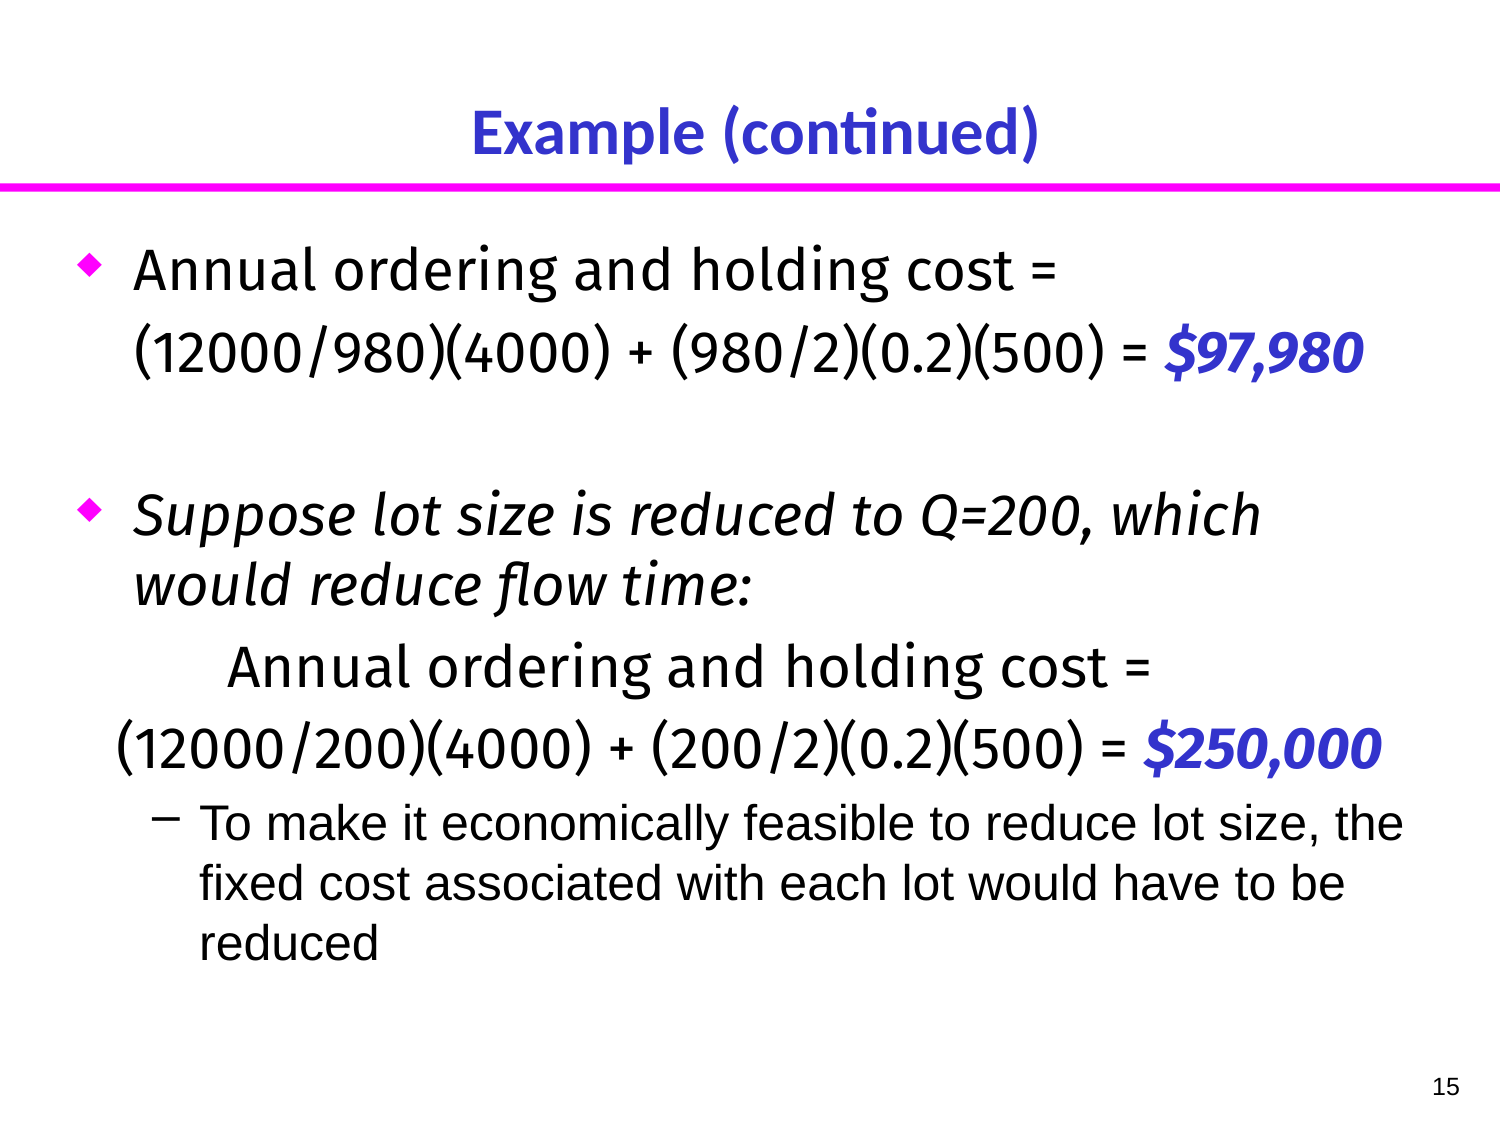

# Example (continued)
Annual ordering and holding cost =
(12000/980)(4000) + (980/2)(0.2)(500) = $97,980

Suppose lot size is reduced to Q=200, which would reduce flow time:
	Annual ordering and holding cost =
(12000/200)(4000) + (200/2)(0.2)(500) = $250,000
To make it economically feasible to reduce lot size, the fixed cost associated with each lot would have to be reduced
15